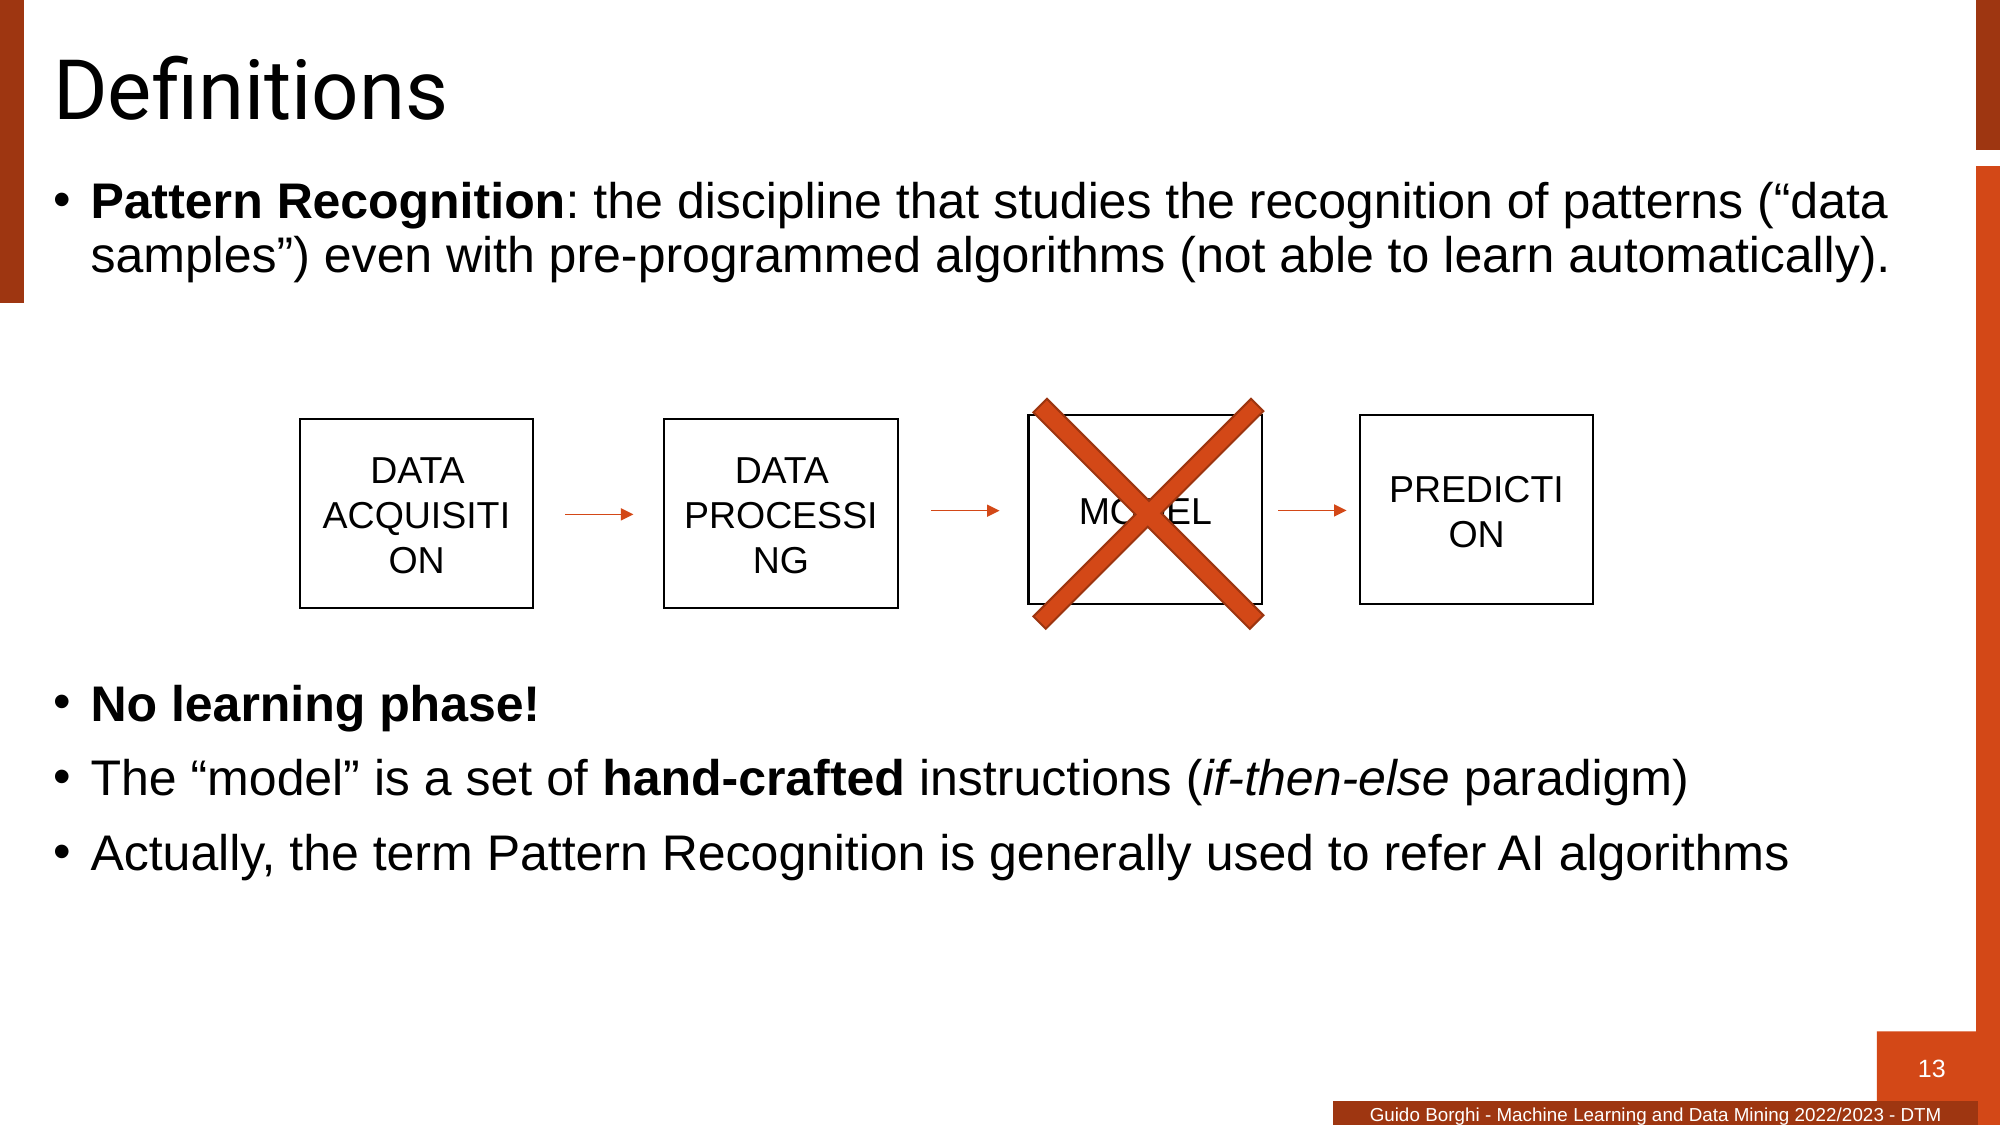

# Definitions
Pattern Recognition: the discipline that studies the recognition of patterns (“data samples”) even with pre-programmed algorithms (not able to learn automatically).

No learning phase!
The “model” is a set of hand-crafted instructions (if-then-else paradigm)
Actually, the term Pattern Recognition is generally used to refer AI algorithms

MODEL
PREDICTION
DATA ACQUISITION
DATA PROCESSING

13